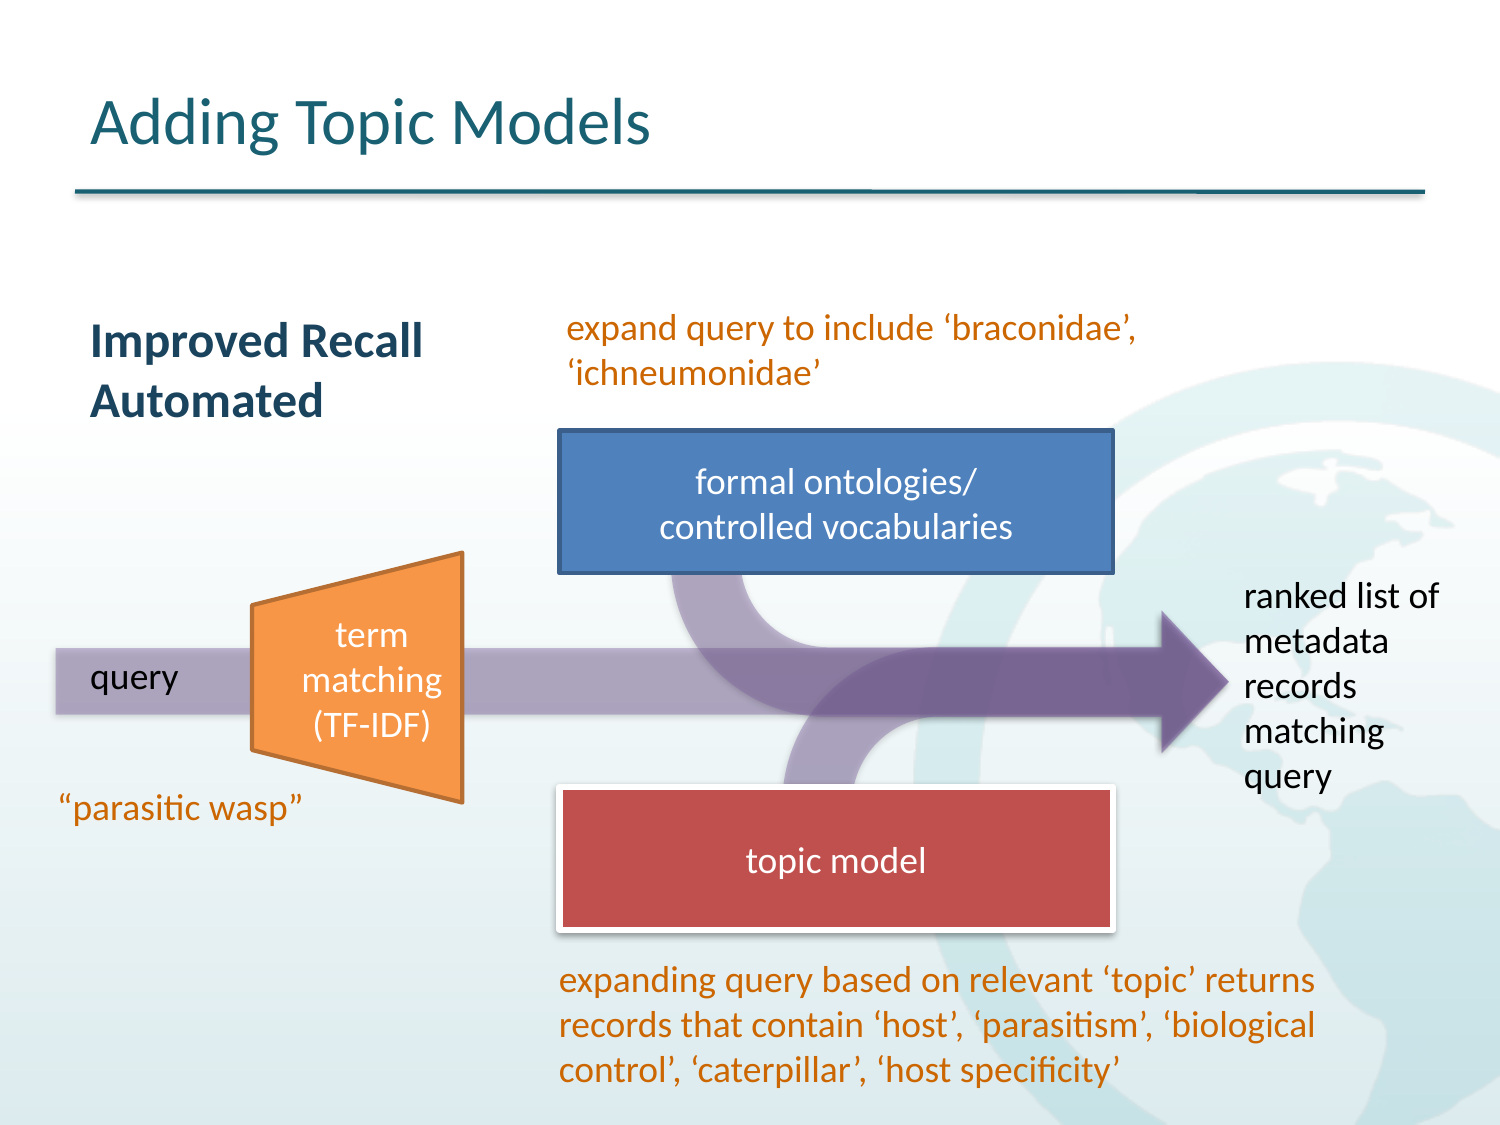

# Adding Topic Models

Improved Recall
Automated
expand query to include ‘braconidae’, ‘ichneumonidae’
formal ontologies/
controlled vocabularies

ranked list of metadata records matching query
term matching
(TF-IDF)

query
“parasitic wasp”
topic model
expanding query based on relevant ‘topic’ returns records that contain ‘host’, ‘parasitism’, ‘biological control’, ‘caterpillar’, ‘host specificity’